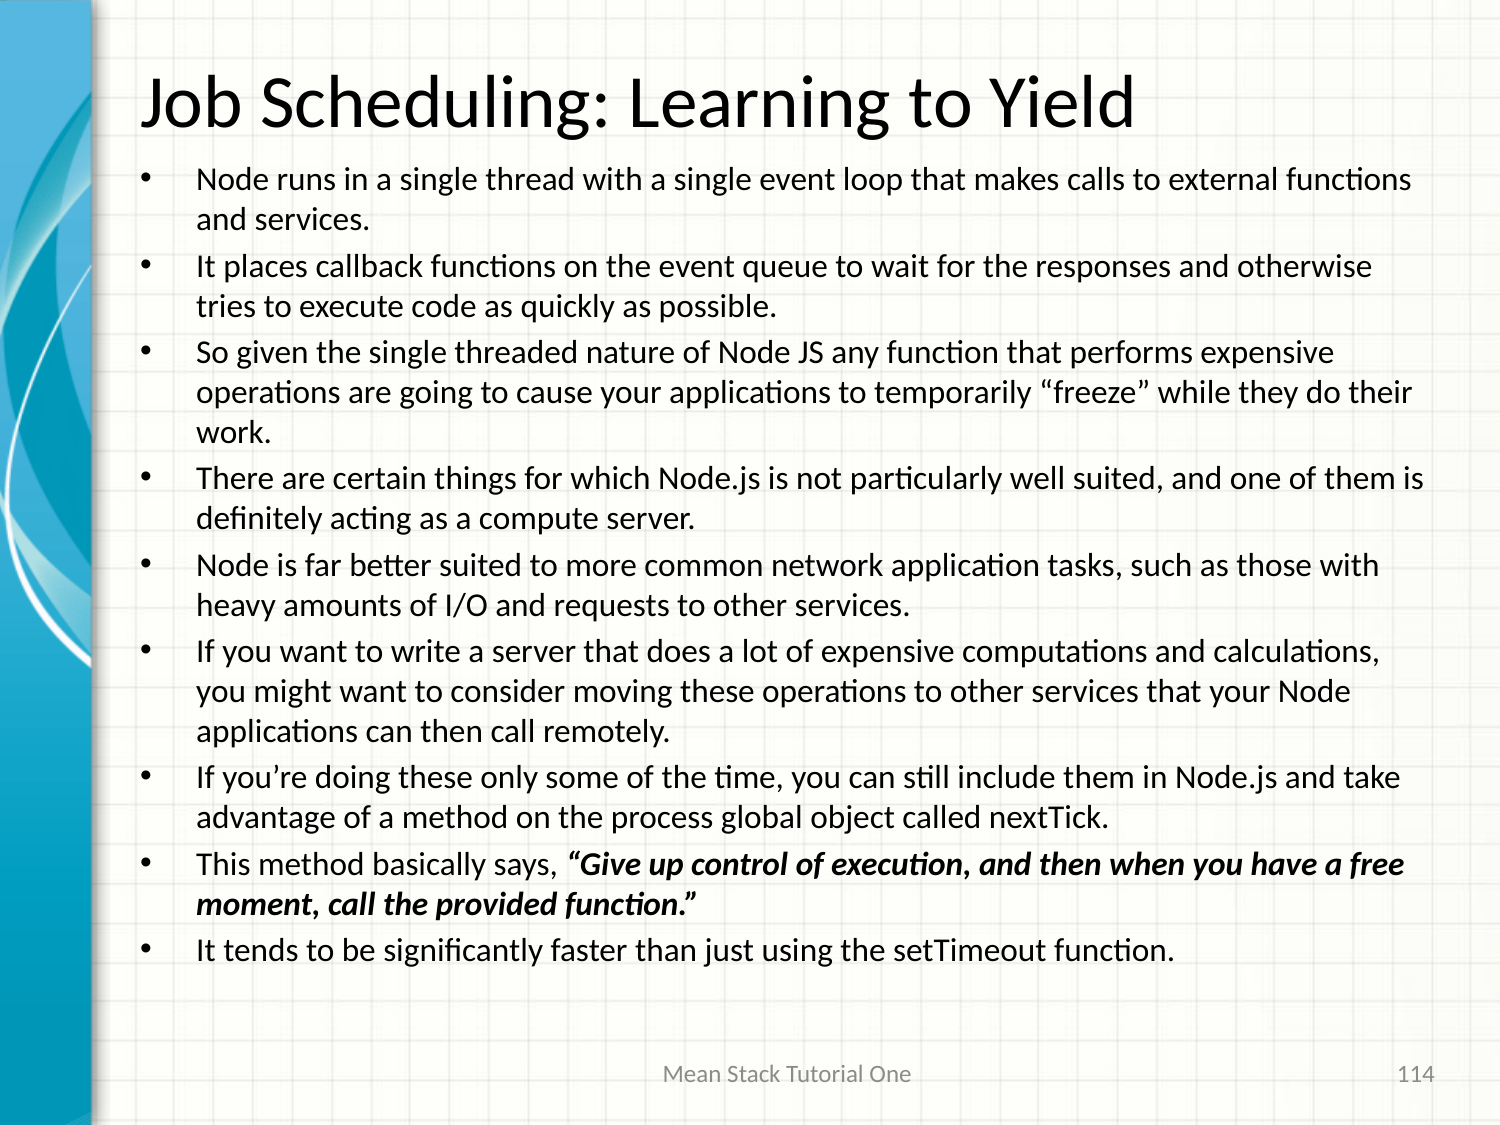

# Job Scheduling: Learning to Yield
Node runs in a single thread with a single event loop that makes calls to external functions and services.
It places callback functions on the event queue to wait for the responses and otherwise tries to execute code as quickly as possible.
So given the single threaded nature of Node JS any function that performs expensive operations are going to cause your applications to temporarily “freeze” while they do their work.
There are certain things for which Node.js is not particularly well suited, and one of them is definitely acting as a compute server.
Node is far better suited to more common network application tasks, such as those with heavy amounts of I/O and requests to other services.
If you want to write a server that does a lot of expensive computations and calculations, you might want to consider moving these operations to other services that your Node applications can then call remotely.
If you’re doing these only some of the time, you can still include them in Node.js and take advantage of a method on the process global object called nextTick.
This method basically says, “Give up control of execution, and then when you have a free moment, call the provided function.”
It tends to be significantly faster than just using the setTimeout function.
Mean Stack Tutorial One
114